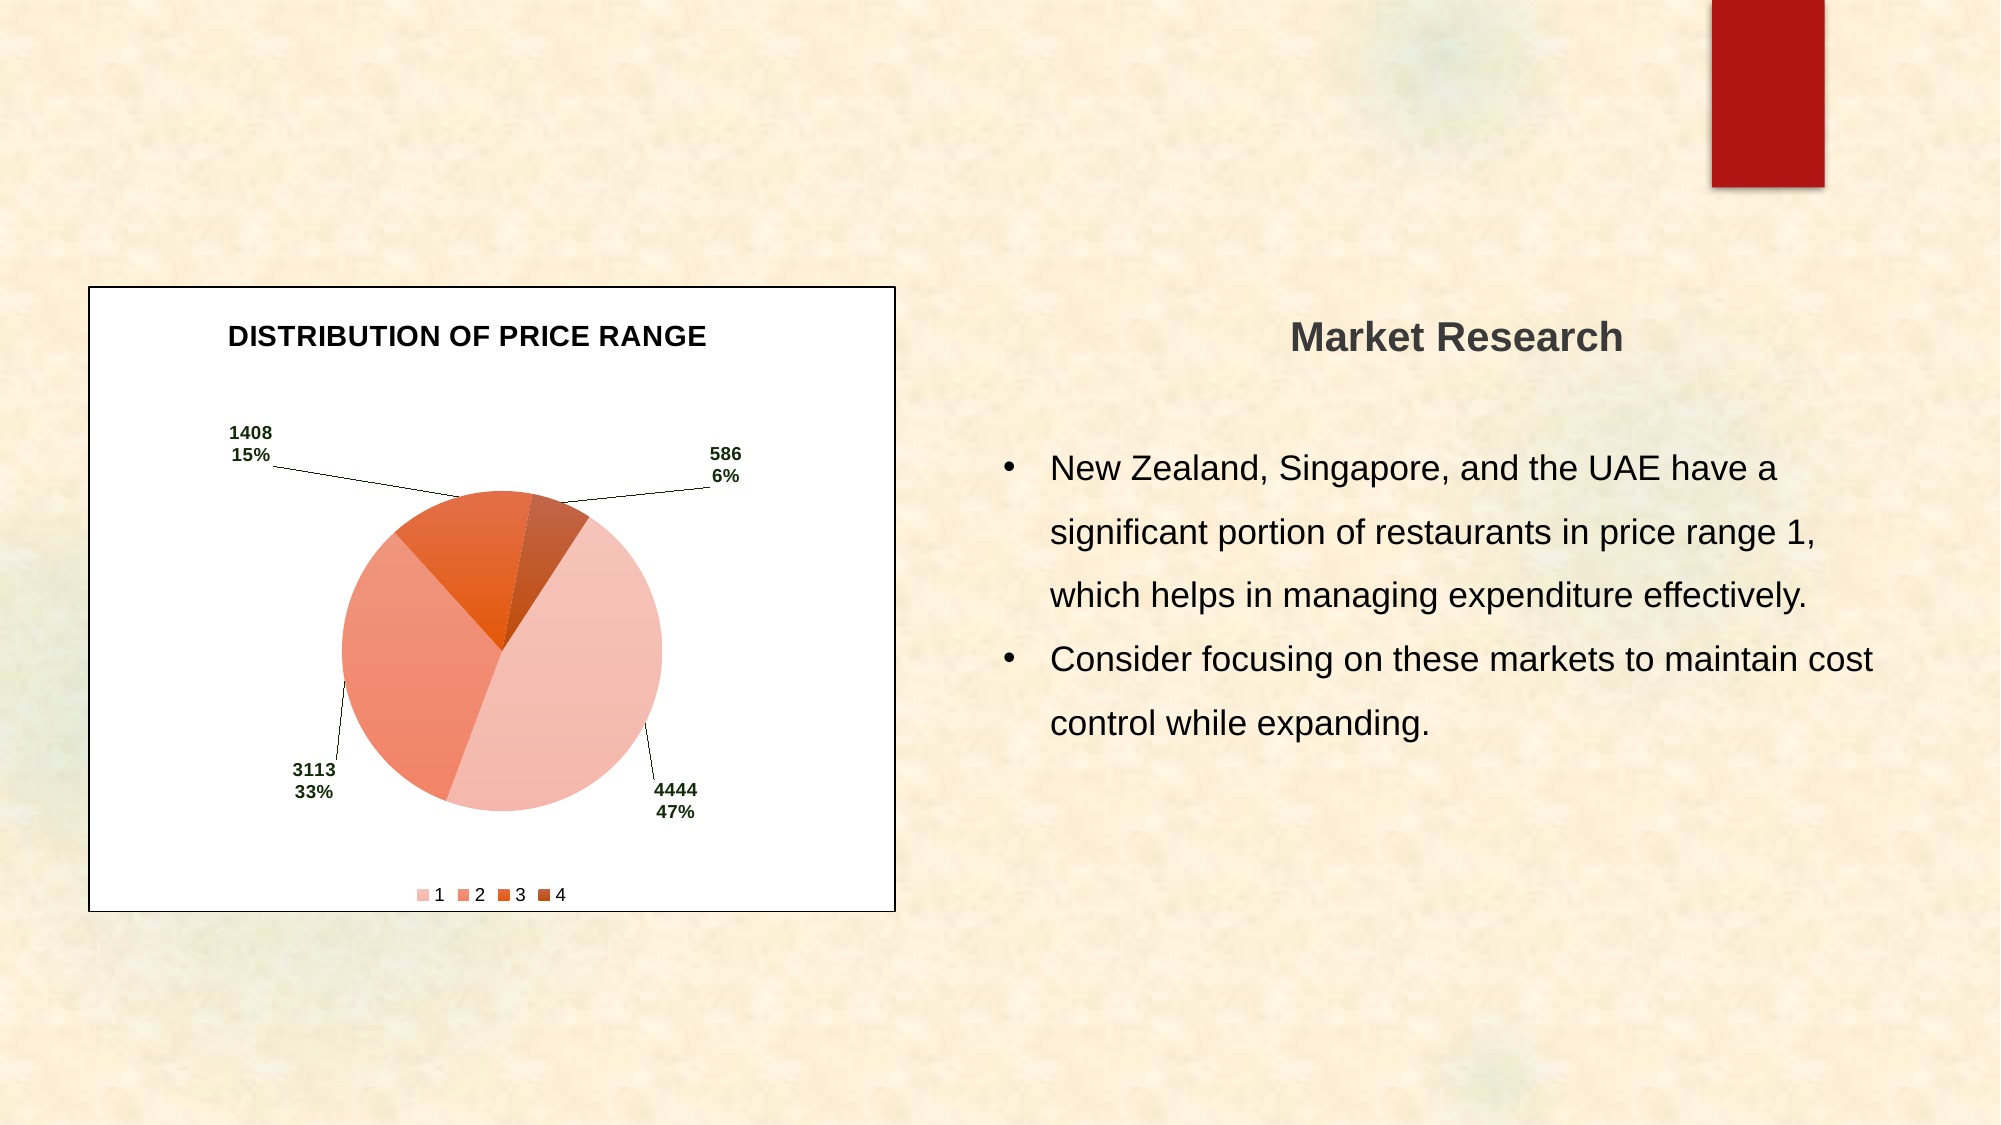

Market Research

New Zealand, Singapore, and the UAE have a significant portion of restaurants in price range 1, which helps in managing expenditure effectively.
Consider focusing on these markets to maintain cost control while expanding.

### Chart: DISTRIBUTION OF PRICE RANGE

| Category | Total |
|---|---|
| 1 | 4444.0 |
| 2 | 3113.0 |
| 3 | 1408.0 |
| 4 | 586.0 |